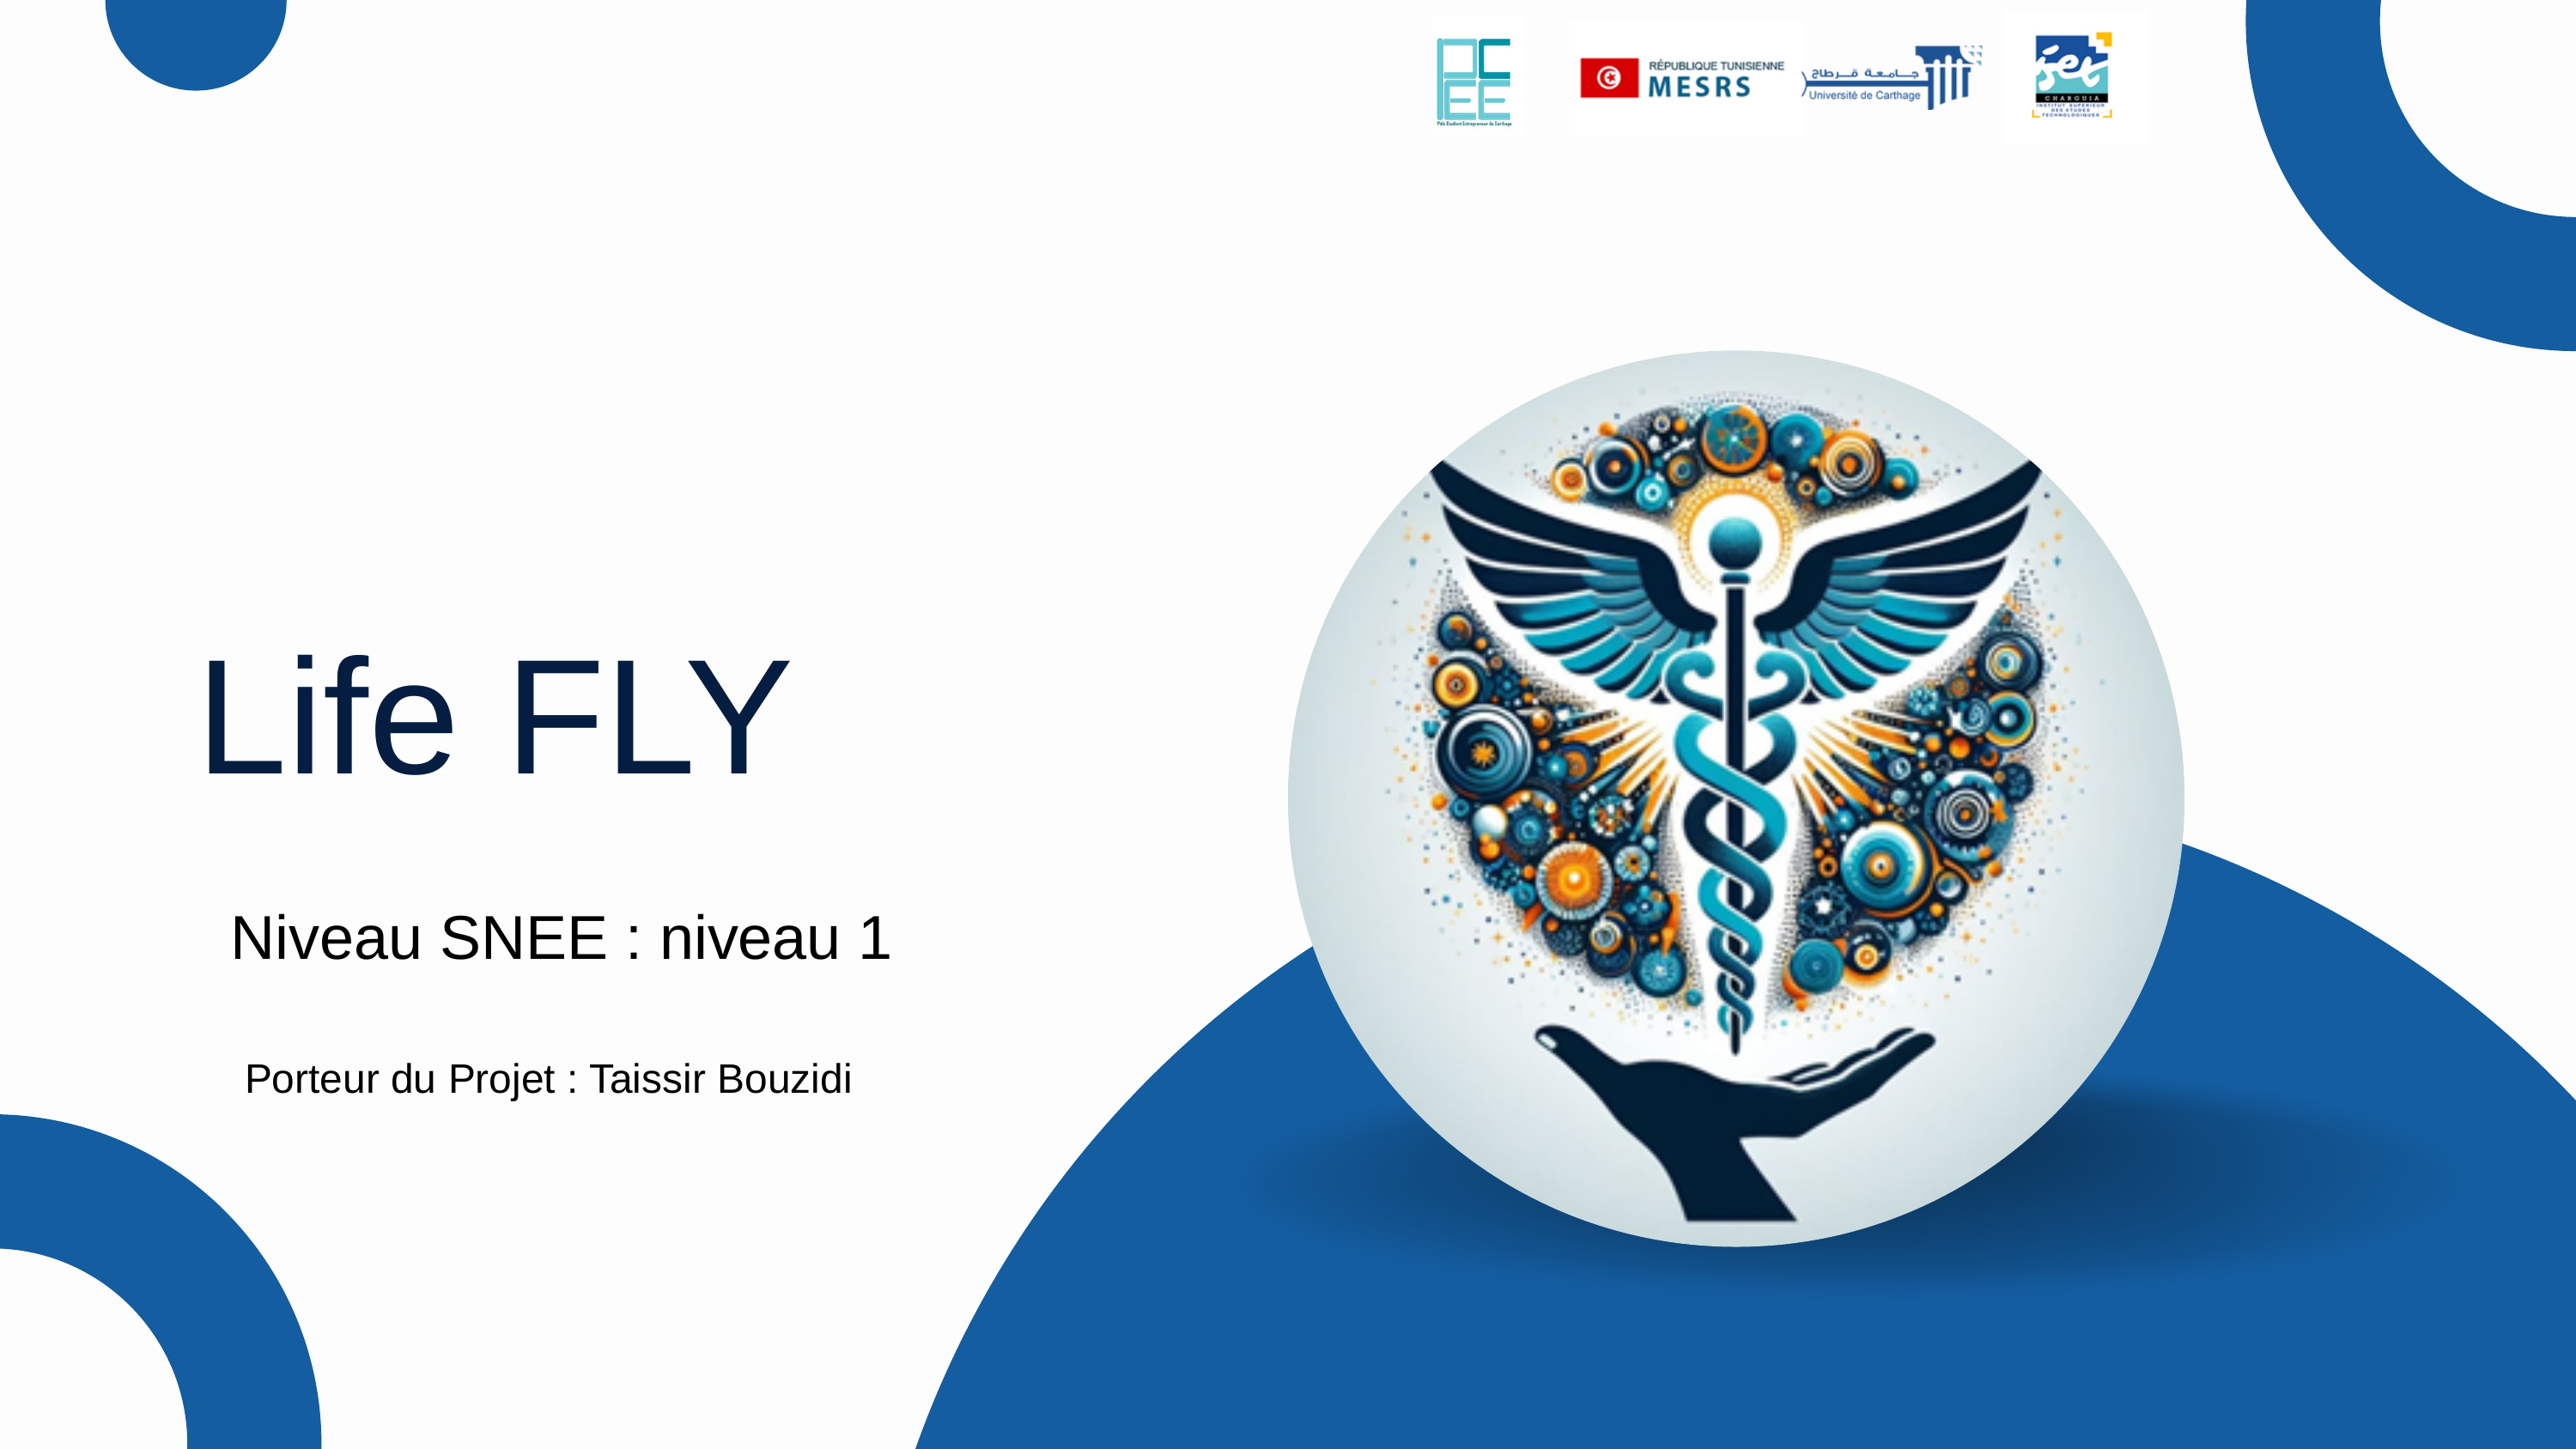

Life FLY

Niveau SNEE : niveau 1
Porteur du Projet : Taissir Bouzidi